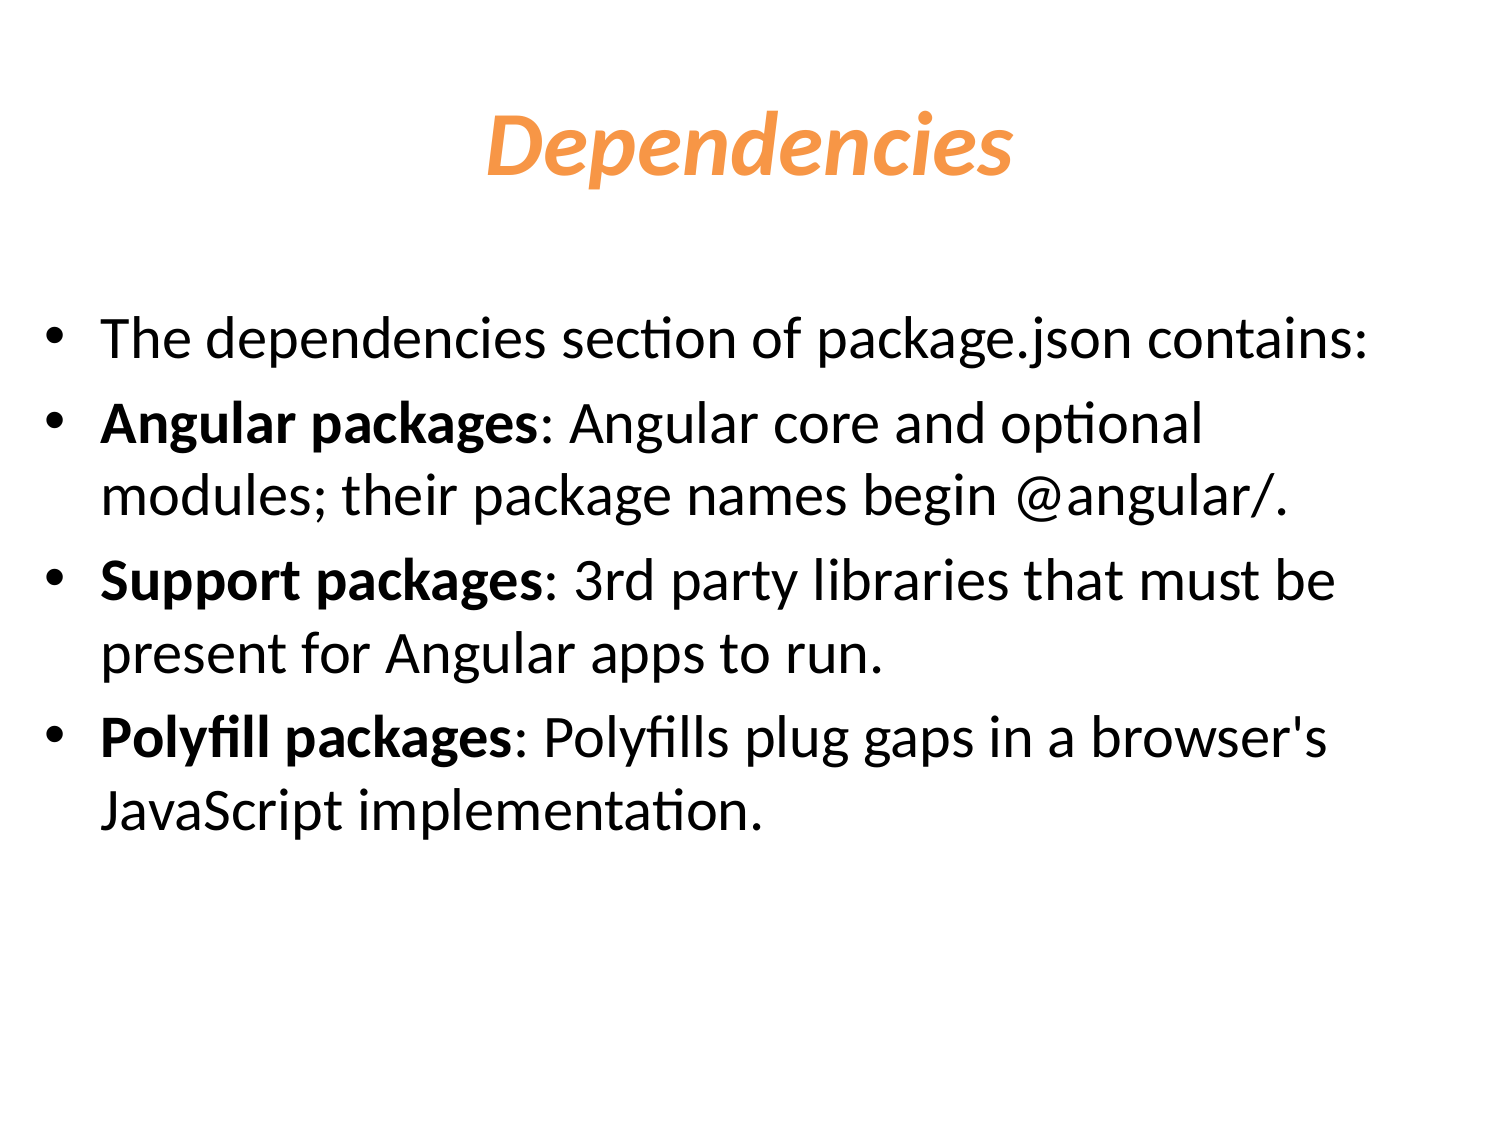

# Dependencies
The dependencies section of package.json contains:
Angular packages: Angular core and optional modules; their package names begin @angular/.
Support packages: 3rd party libraries that must be present for Angular apps to run.
Polyfill packages: Polyfills plug gaps in a browser's JavaScript implementation.